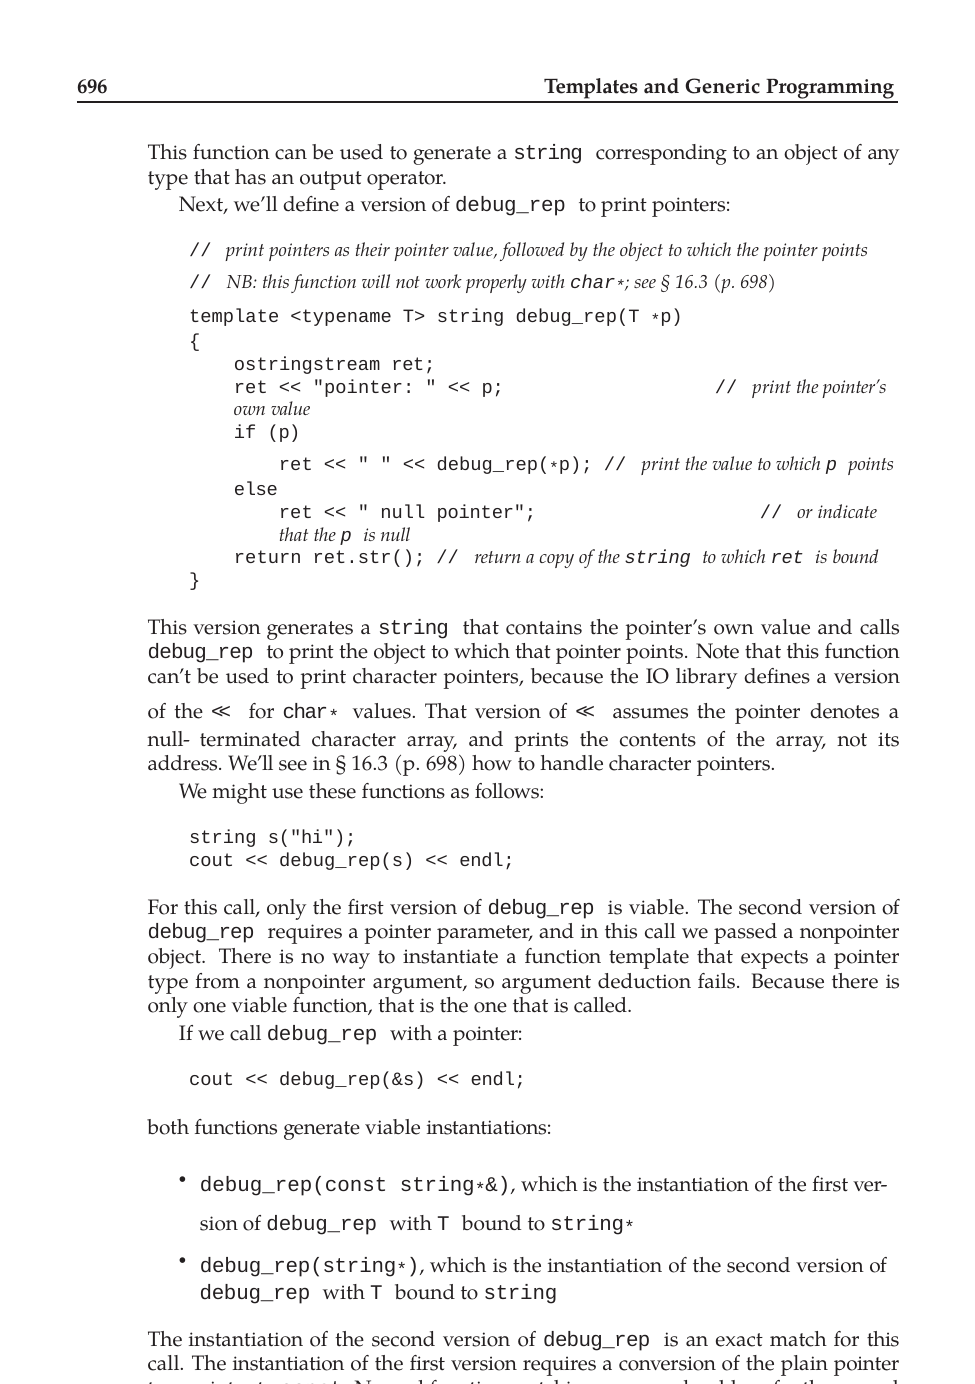

696
Templates and Generic Programming

This function can be used to generate a string corresponding to an object of any type that has an output operator.
Next, we’ll define a version of debug_rep to print pointers:
// print pointers as their pointer value, followed by the object to which the pointer points
// NB: this function will not work properly with char*; see § 16.3 (p. 698)
template <typename T> string debug_rep(T *p)
{
ostringstream ret;
ret << "pointer: " << p;	// print the pointer’s own value
if (p)
ret << " " << debug_rep(*p); // print the value to which p points
else
ret << " null pointer";	// or indicate that the p is null
return ret.str(); // return a copy of the string to which ret is bound
}

This version generates a string that contains the pointer’s own value and calls debug_rep to print the object to which that pointer points. Note that this function can’t be used to print character pointers, because the IO library defines a version of the << for char* values. That version of << assumes the pointer denotes a null- terminated character array, and prints the contents of the array, not its address. We’ll see in § 16.3 (p. 698) how to handle character pointers.
We might use these functions as follows:
string s("hi");
cout << debug_rep(s) << endl;

For this call, only the first version of debug_rep is viable. The second version of debug_rep requires a pointer parameter, and in this call we passed a nonpointer object. There is no way to instantiate a function template that expects a pointer type from a nonpointer argument, so argument deduction fails. Because there is only one viable function, that is the one that is called.
If we call debug_rep with a pointer:
cout << debug_rep(&s) << endl;

both functions generate viable instantiations:
debug_rep(const string*&), which is the instantiation of the first ver- sion of debug_rep with T bound to string*
debug_rep(string*), which is the instantiation of the second version of
debug_rep with T bound to string
The instantiation of the second version of debug_rep is an exact match for this call. The instantiation of the first version requires a conversion of the plain pointer to a pointer to const. Normal function matching says we should prefer the second template, and indeed that is the one that is run.